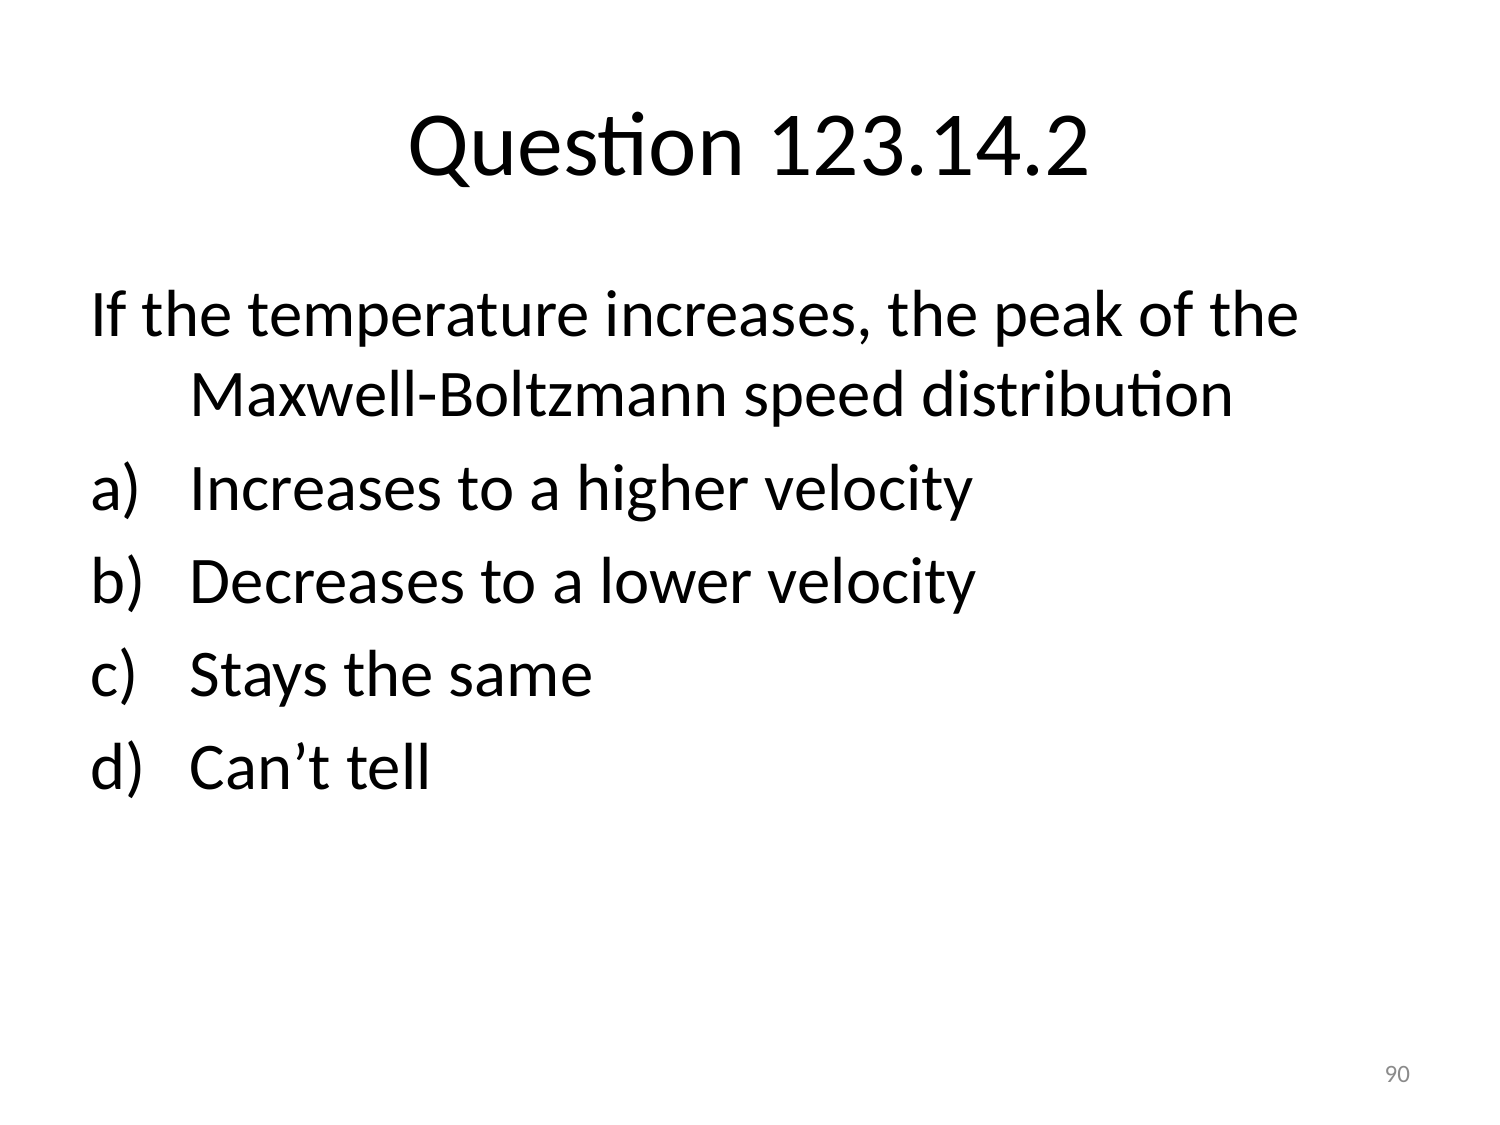

# Question 123.14.2
If the temperature increases, the peak of the Maxwell-Boltzmann speed distribution
Increases to a higher velocity
Decreases to a lower velocity
Stays the same
Can’t tell
90